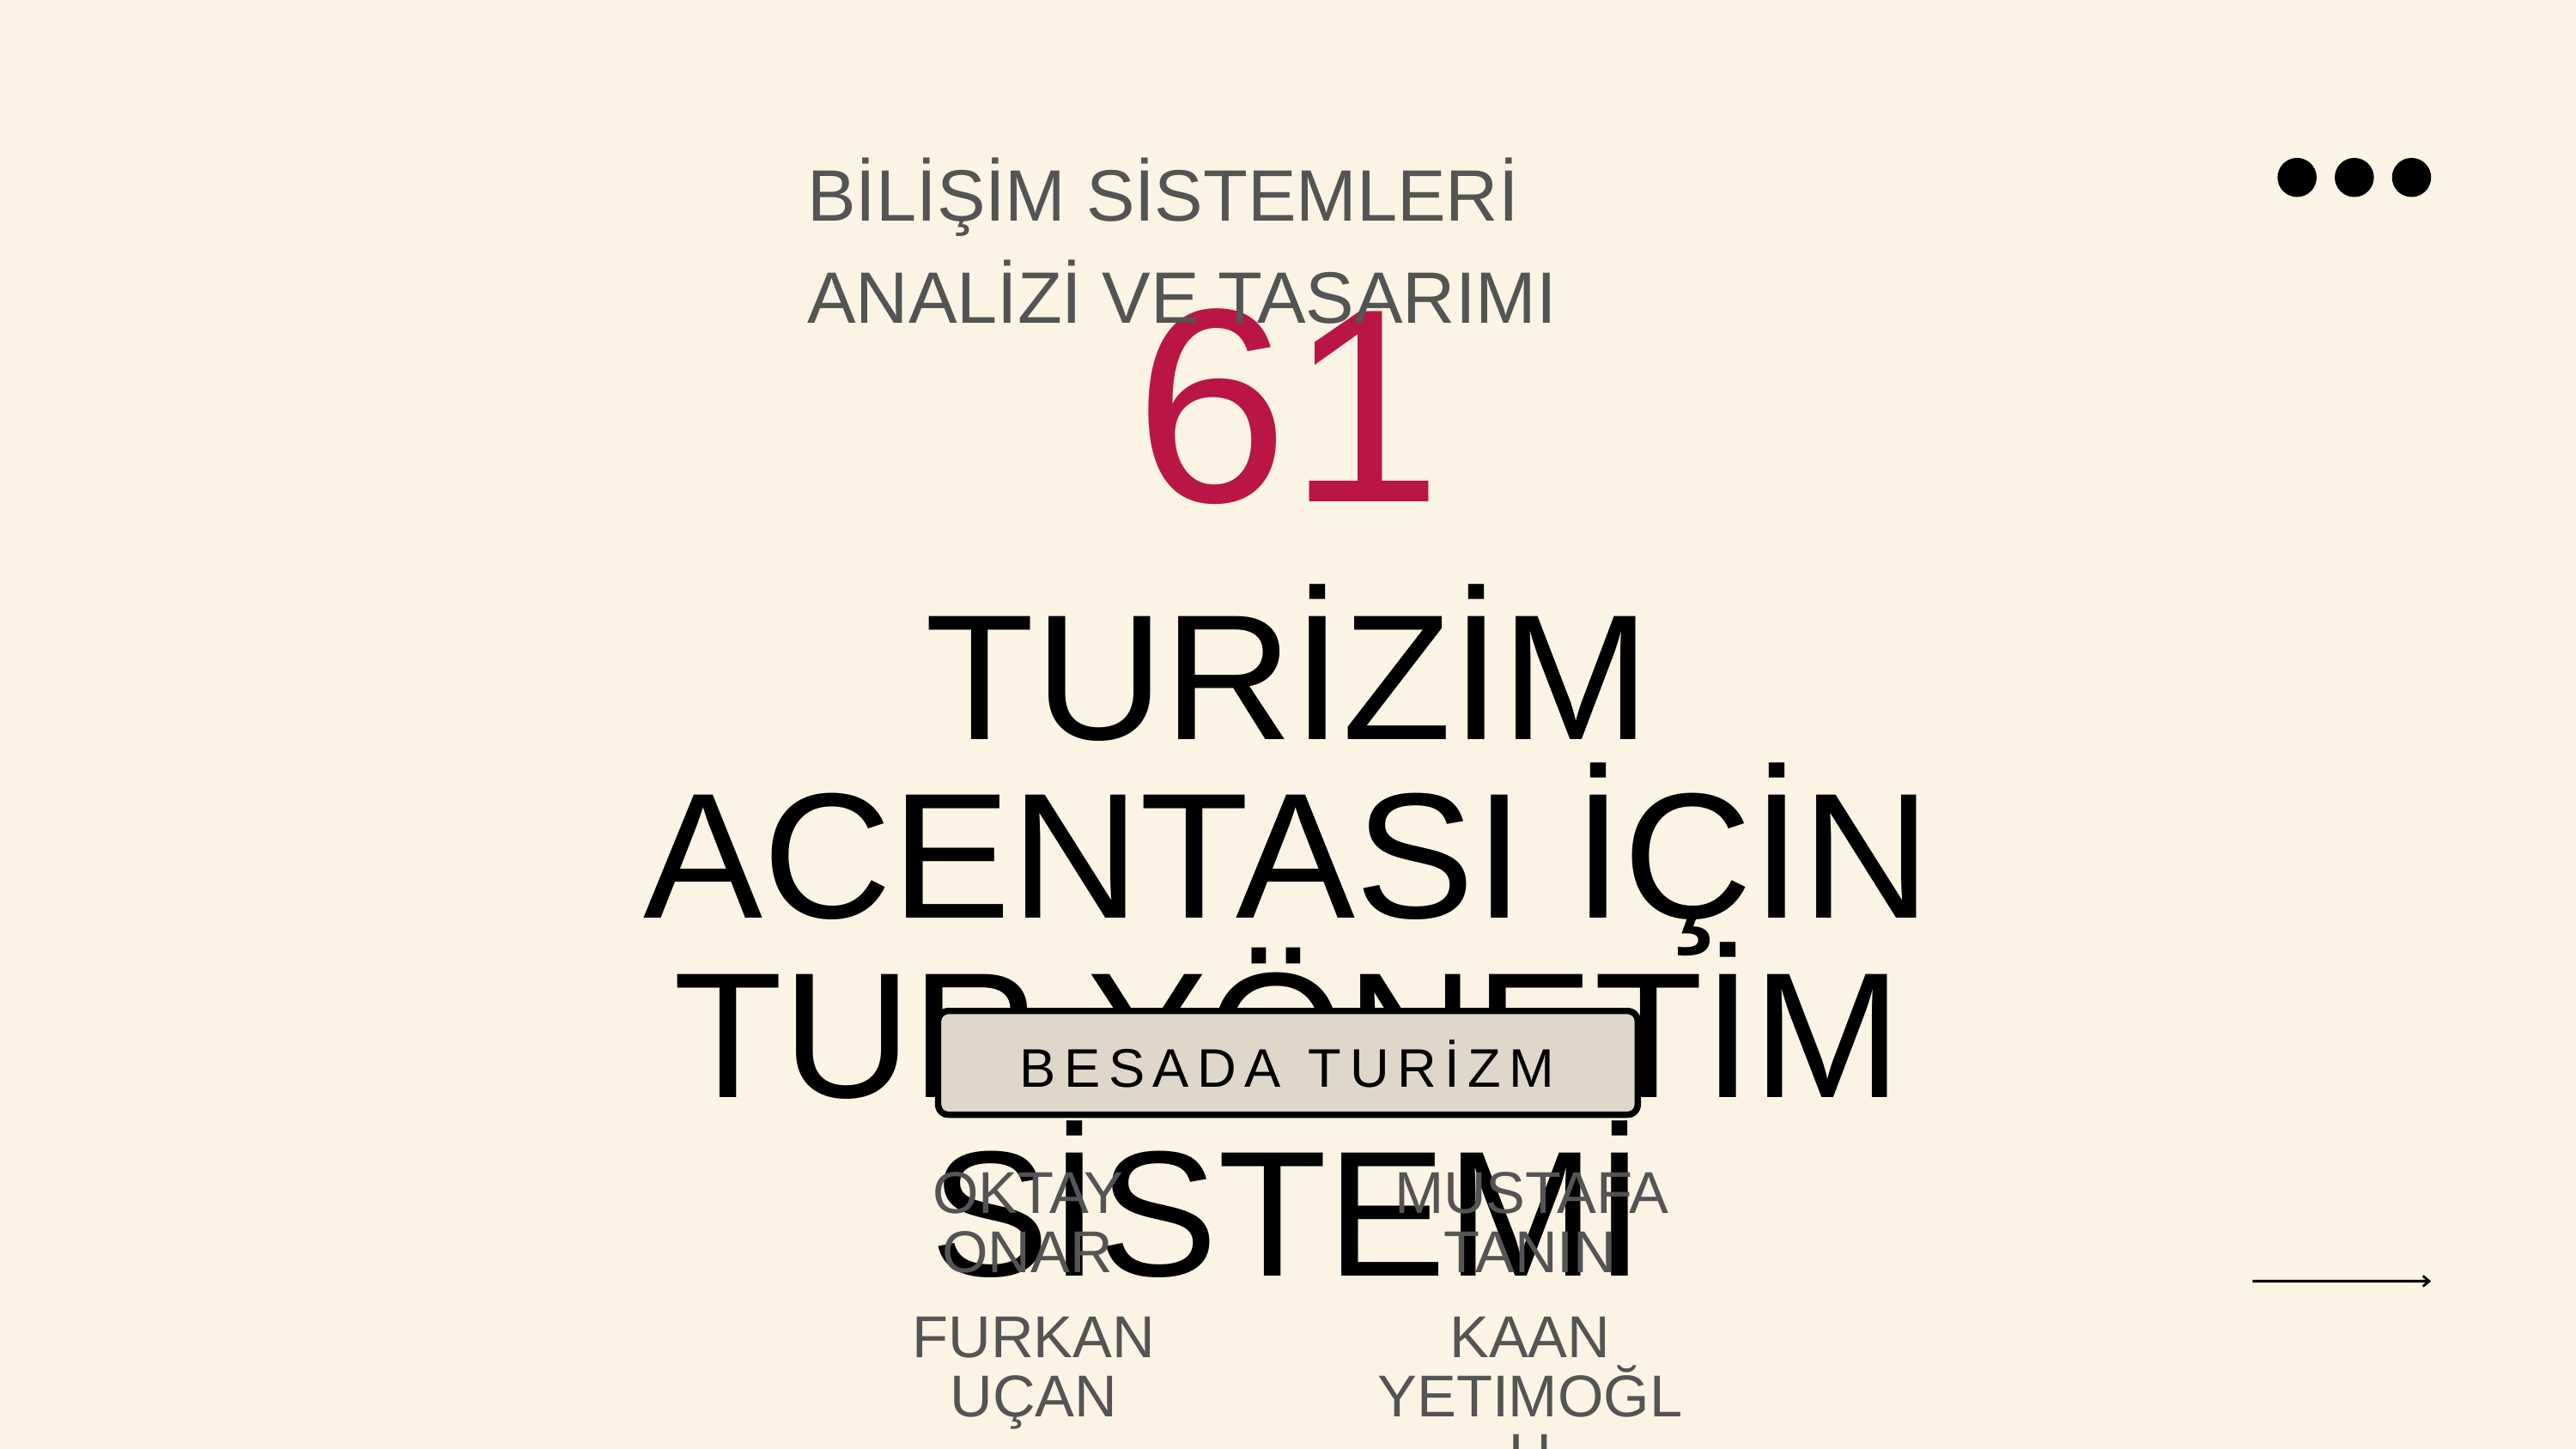

BİLİŞİM SİSTEMLERİ ANALİZİ VE TASARIMI

61
TURİZİM ACENTASI İÇİN TUR YÖNETİM SİSTEMİ

BESADA TURİZM
OKTAY ONAR
MUSTAFA TANIN

FURKAN UÇAN
KAAN YETIMOĞLU